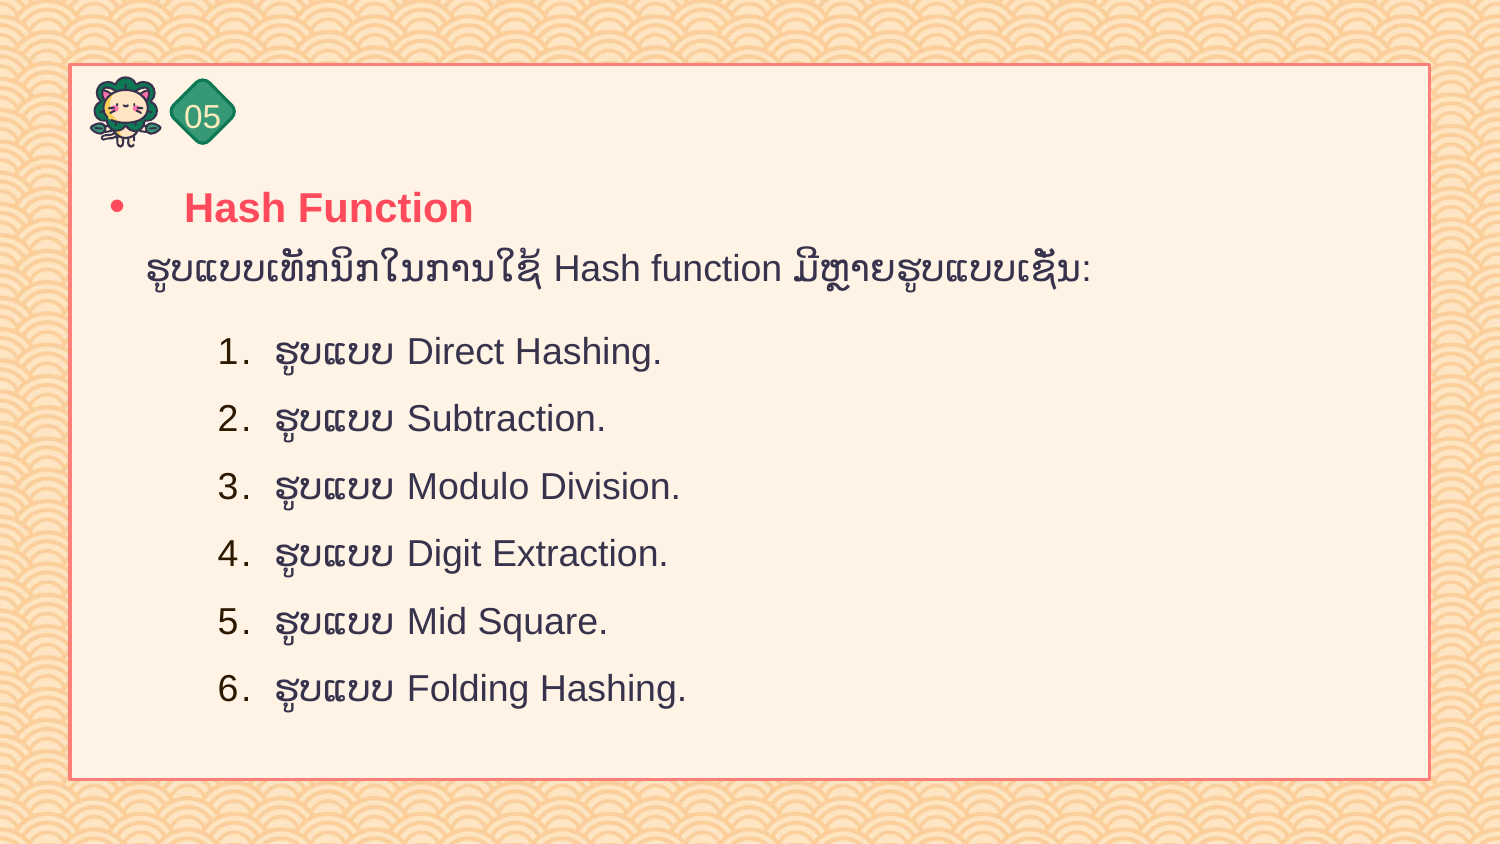

05
# Hash Function
ຮູບແບບເທັກນິກໃນການໃຊ້ Hash function ມີຫຼາຍຮູບແບບເຊັ່ນ:
ຮູບແບບ Direct Hashing.
ຮູບແບບ Subtraction.
ຮູບແບບ Modulo Division.
ຮູບແບບ Digit Extraction.
ຮູບແບບ Mid Square.
ຮູບແບບ Folding Hashing.